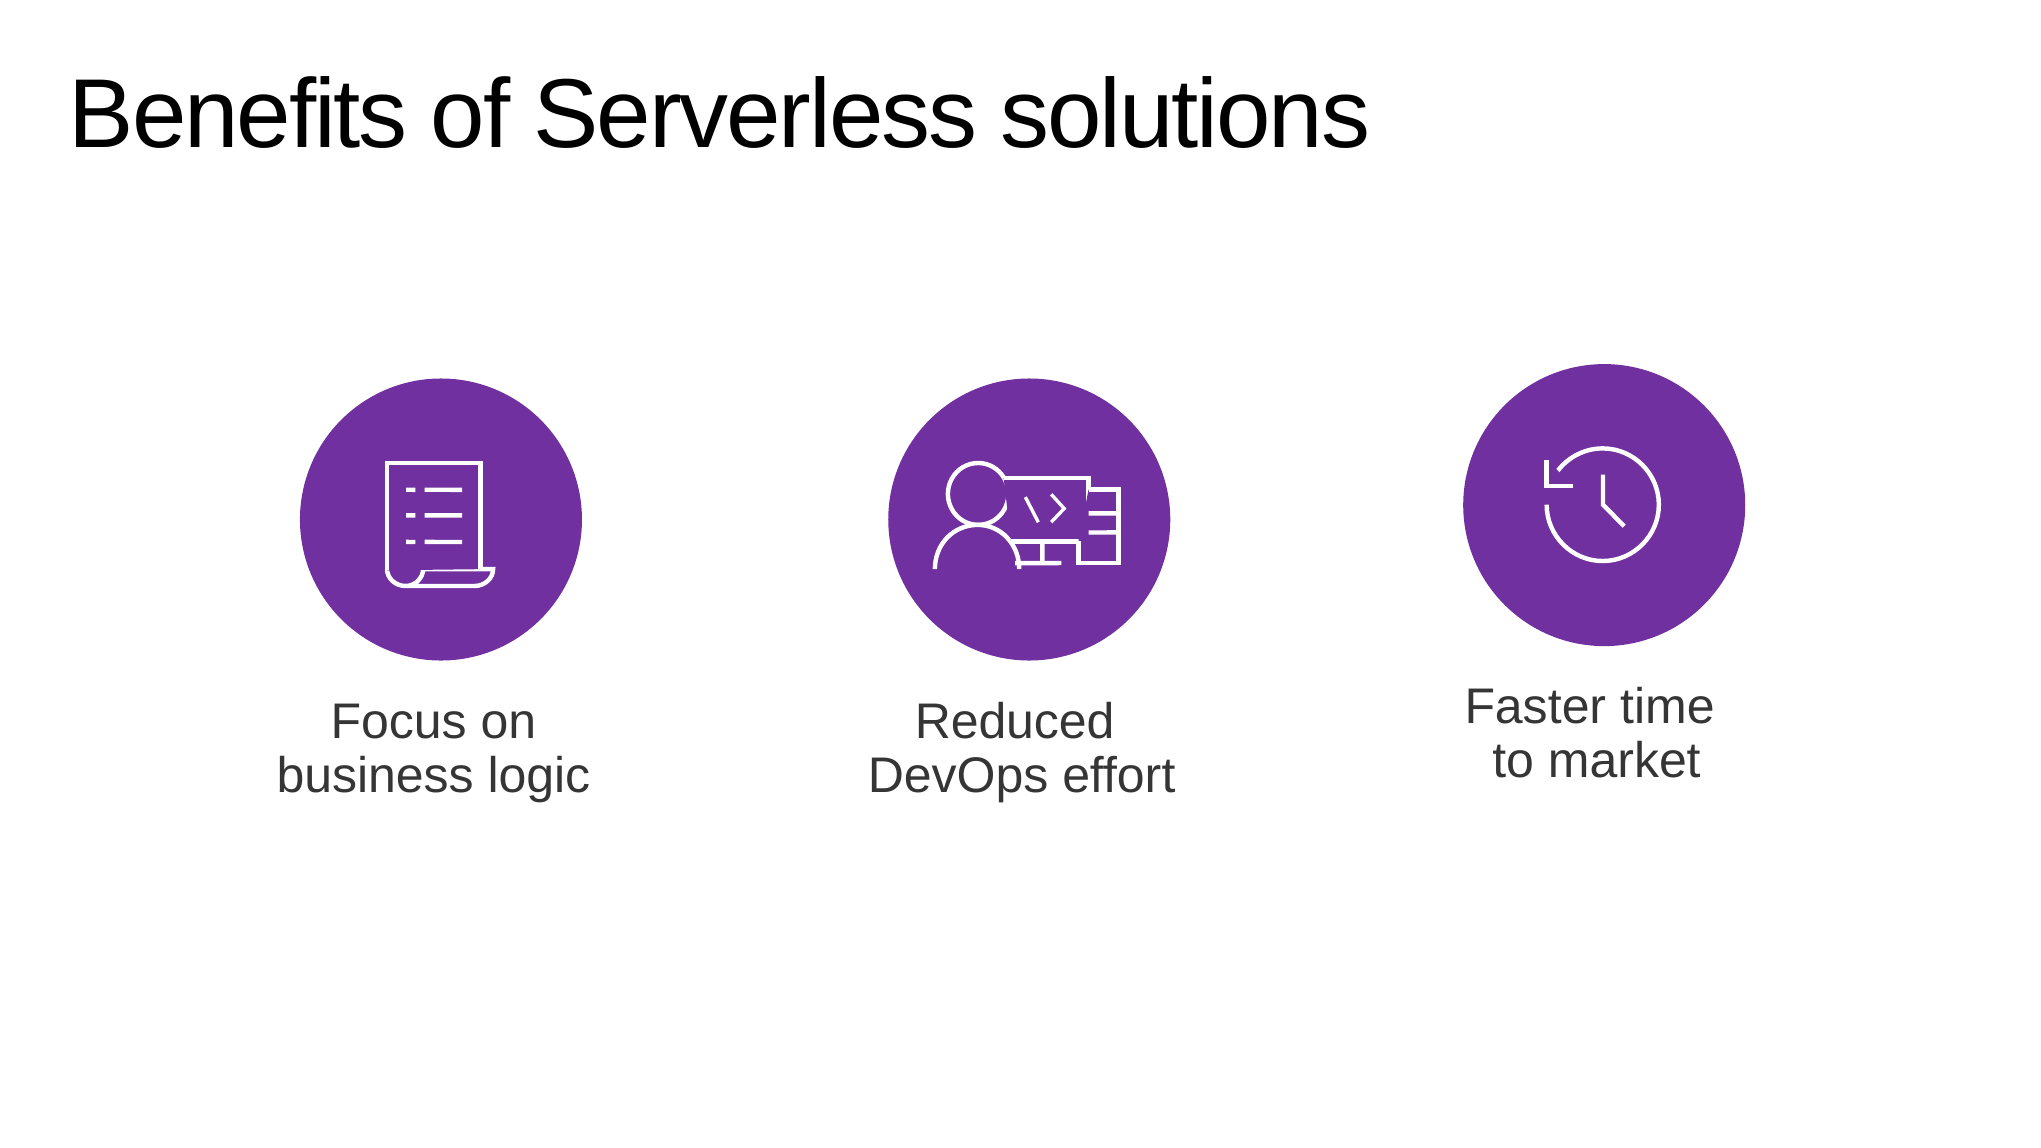

# Benefits of Serverless solutions

Faster time
to market
Focus on business logic
Reduced
DevOps effort